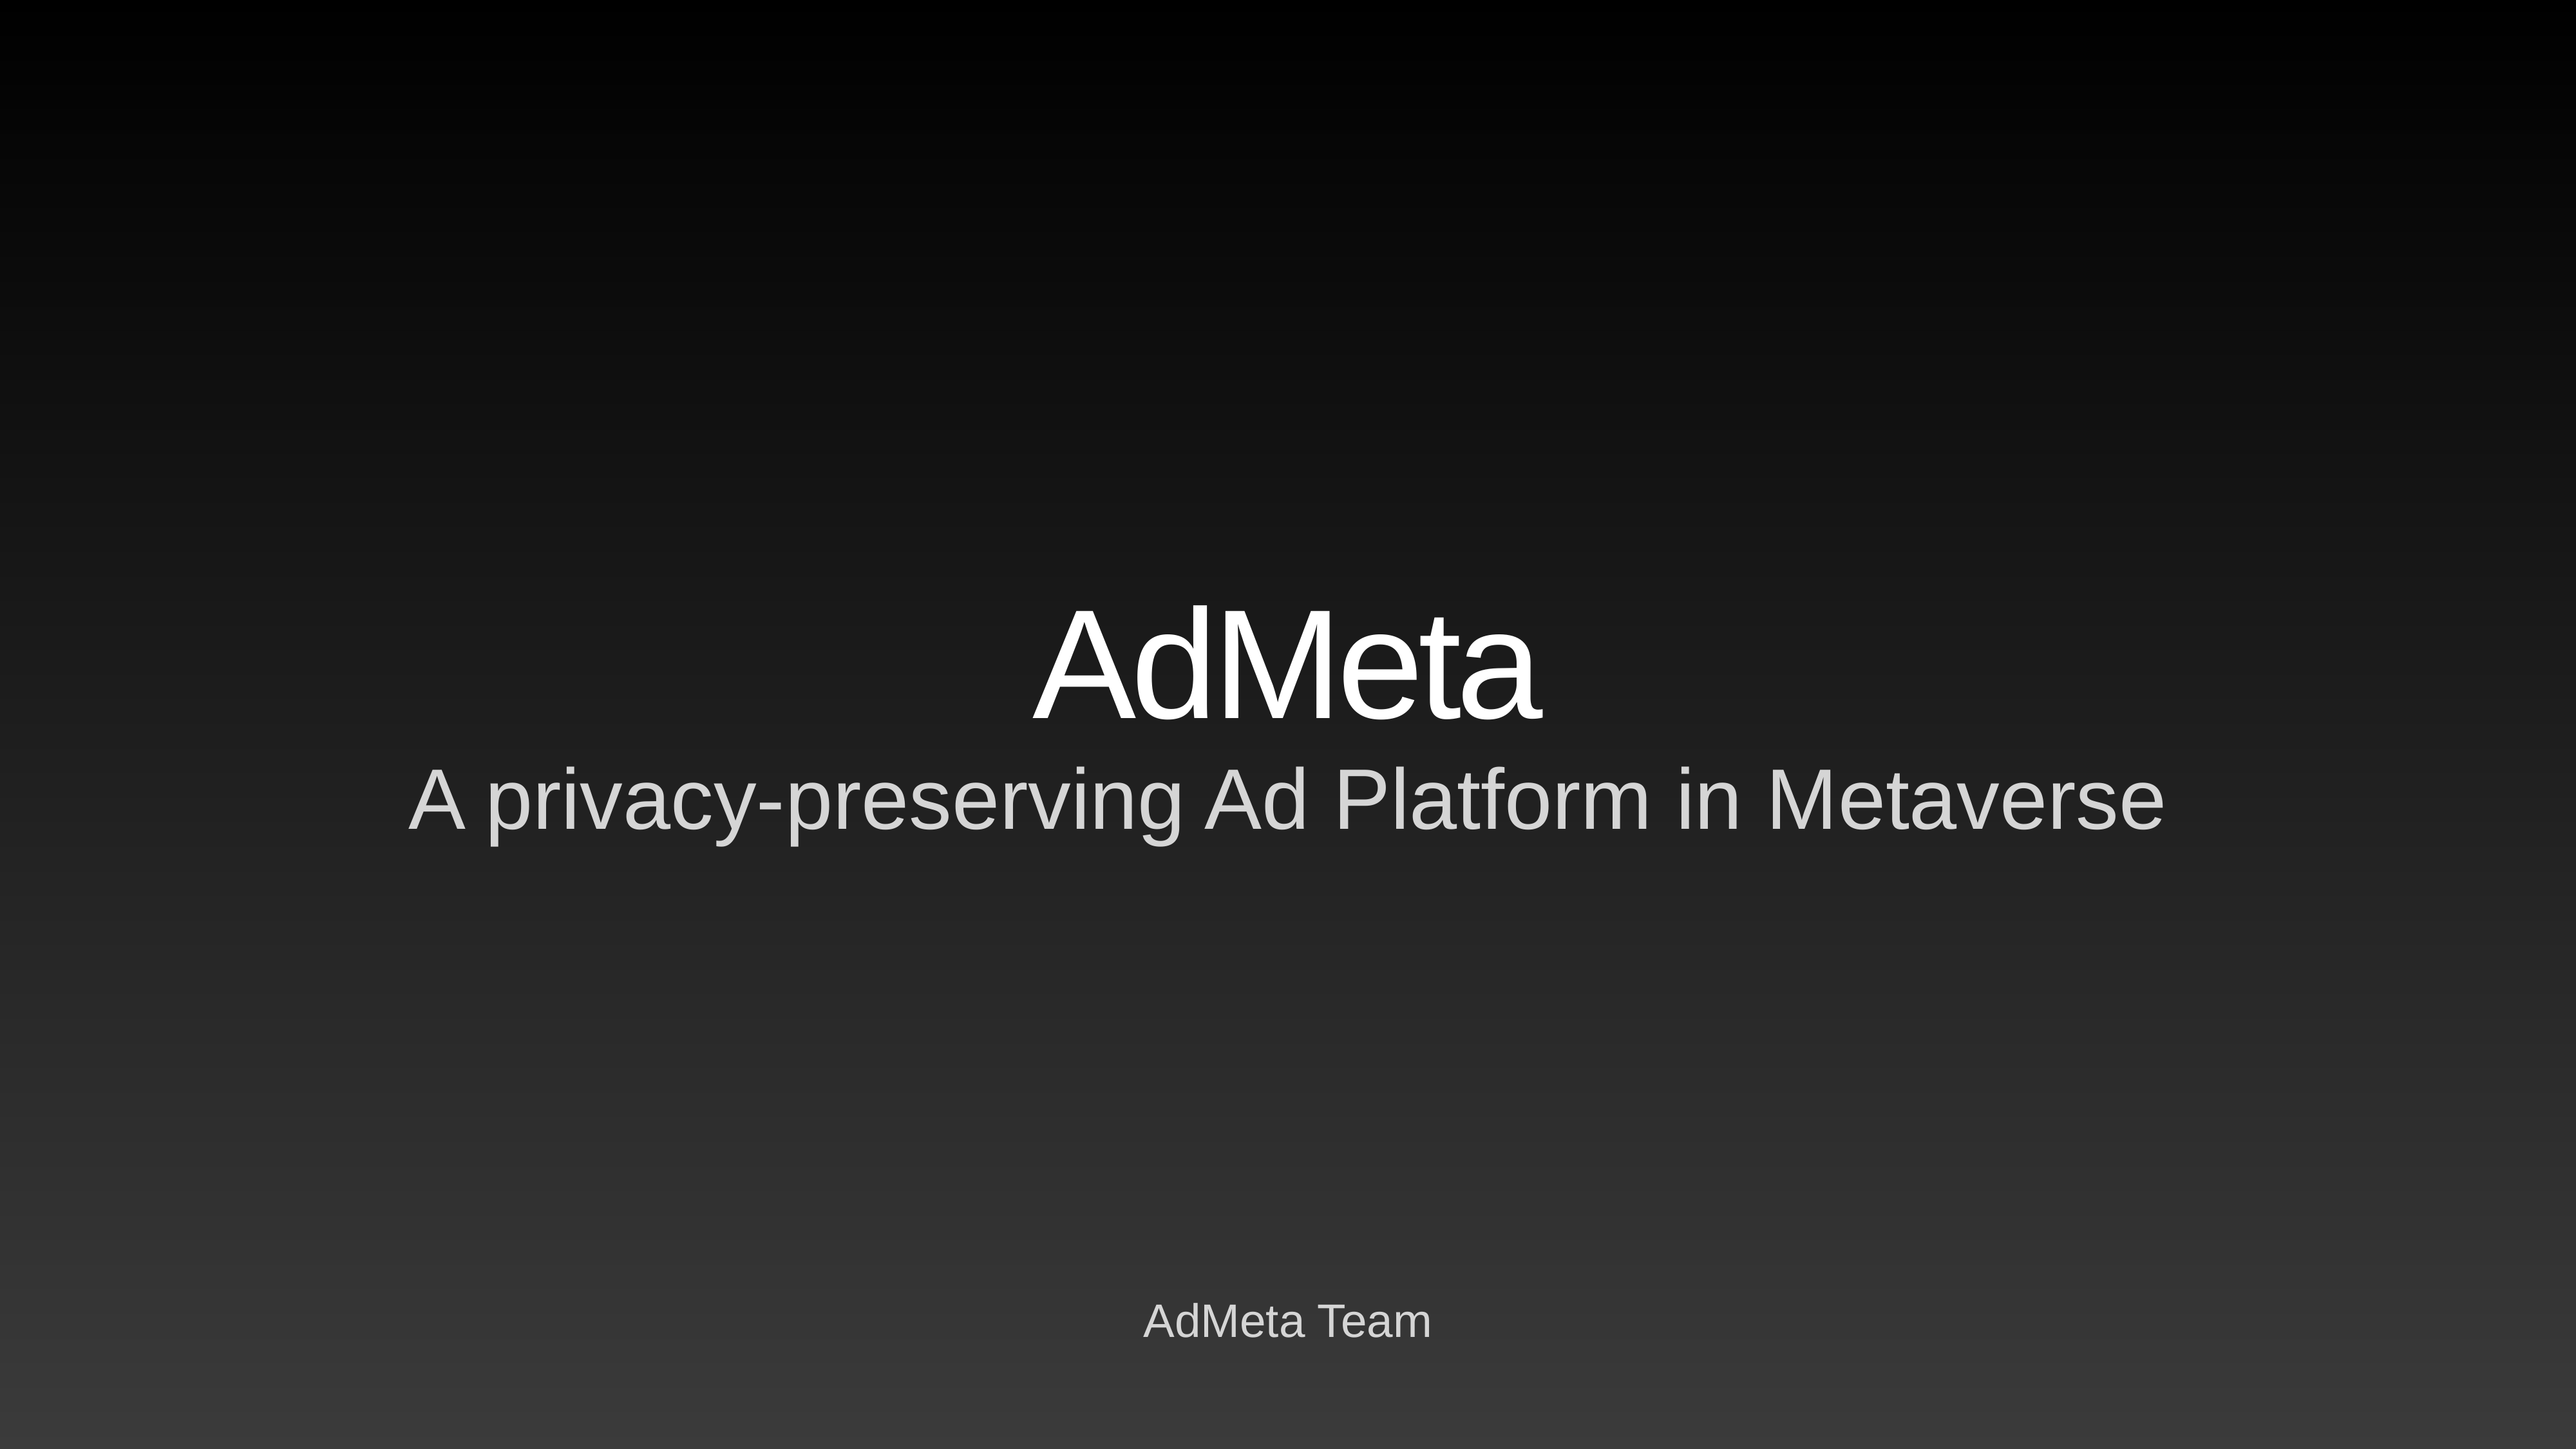

# AdMeta
A privacy-preserving Ad Platform in Metaverse
AdMeta Team